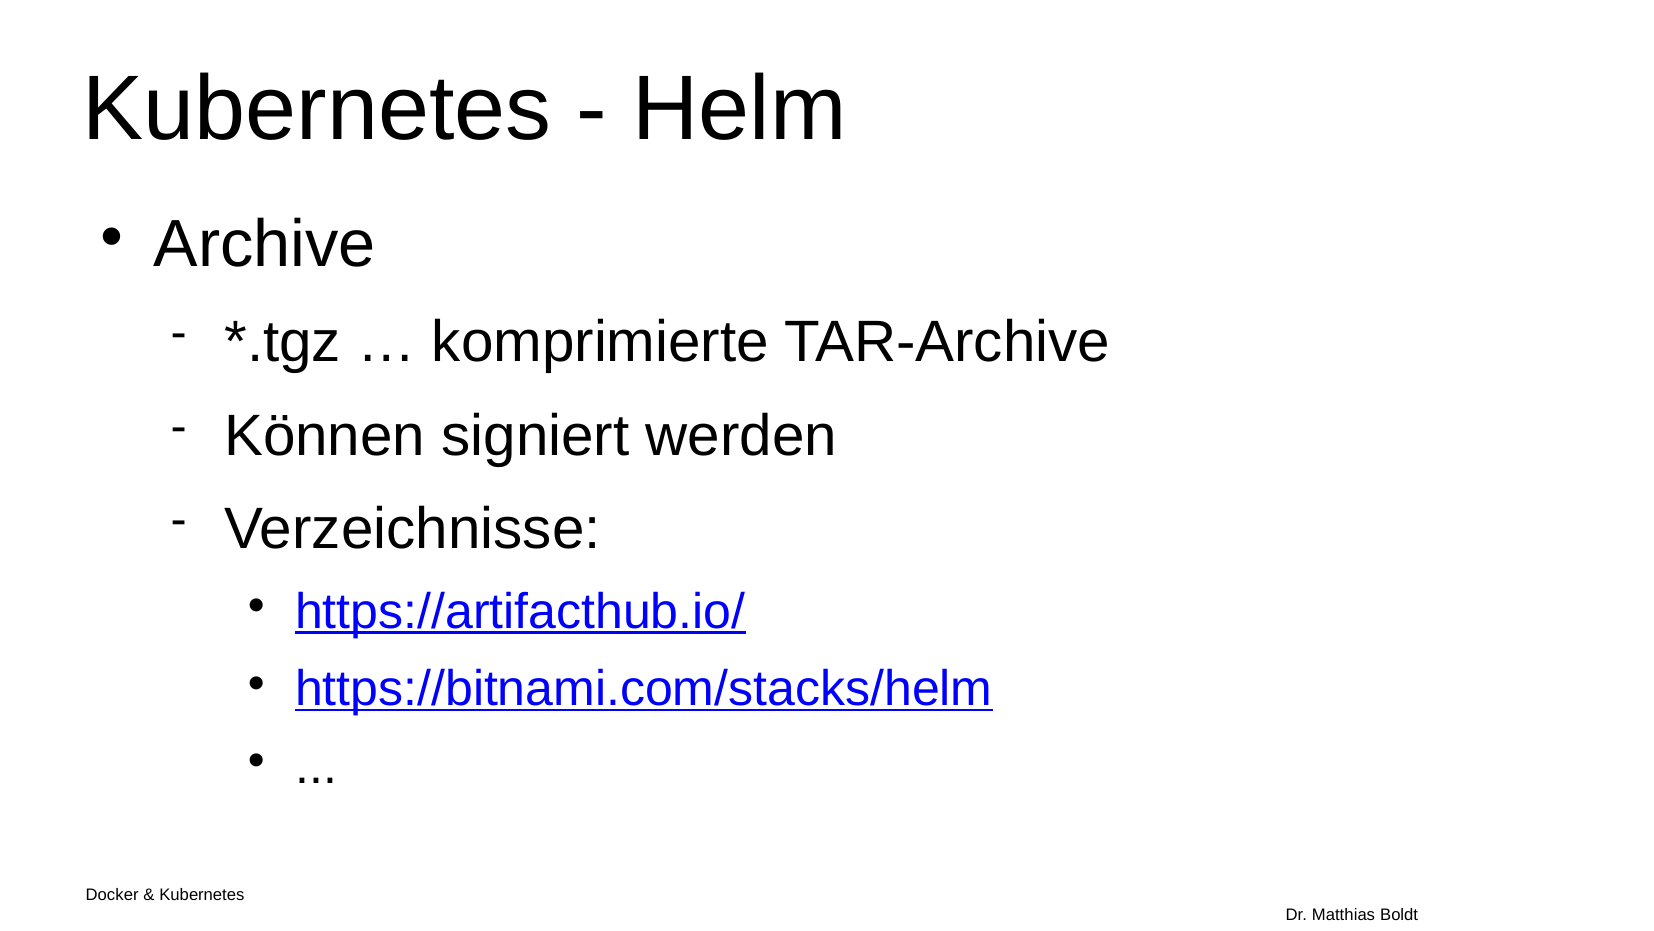

Kubernetes - Helm
Archive
*.tgz … komprimierte TAR-Archive
Können signiert werden
Verzeichnisse:
https://artifacthub.io/
https://bitnami.com/stacks/helm
...

Docker & Kubernetes																Dr. Matthias Boldt